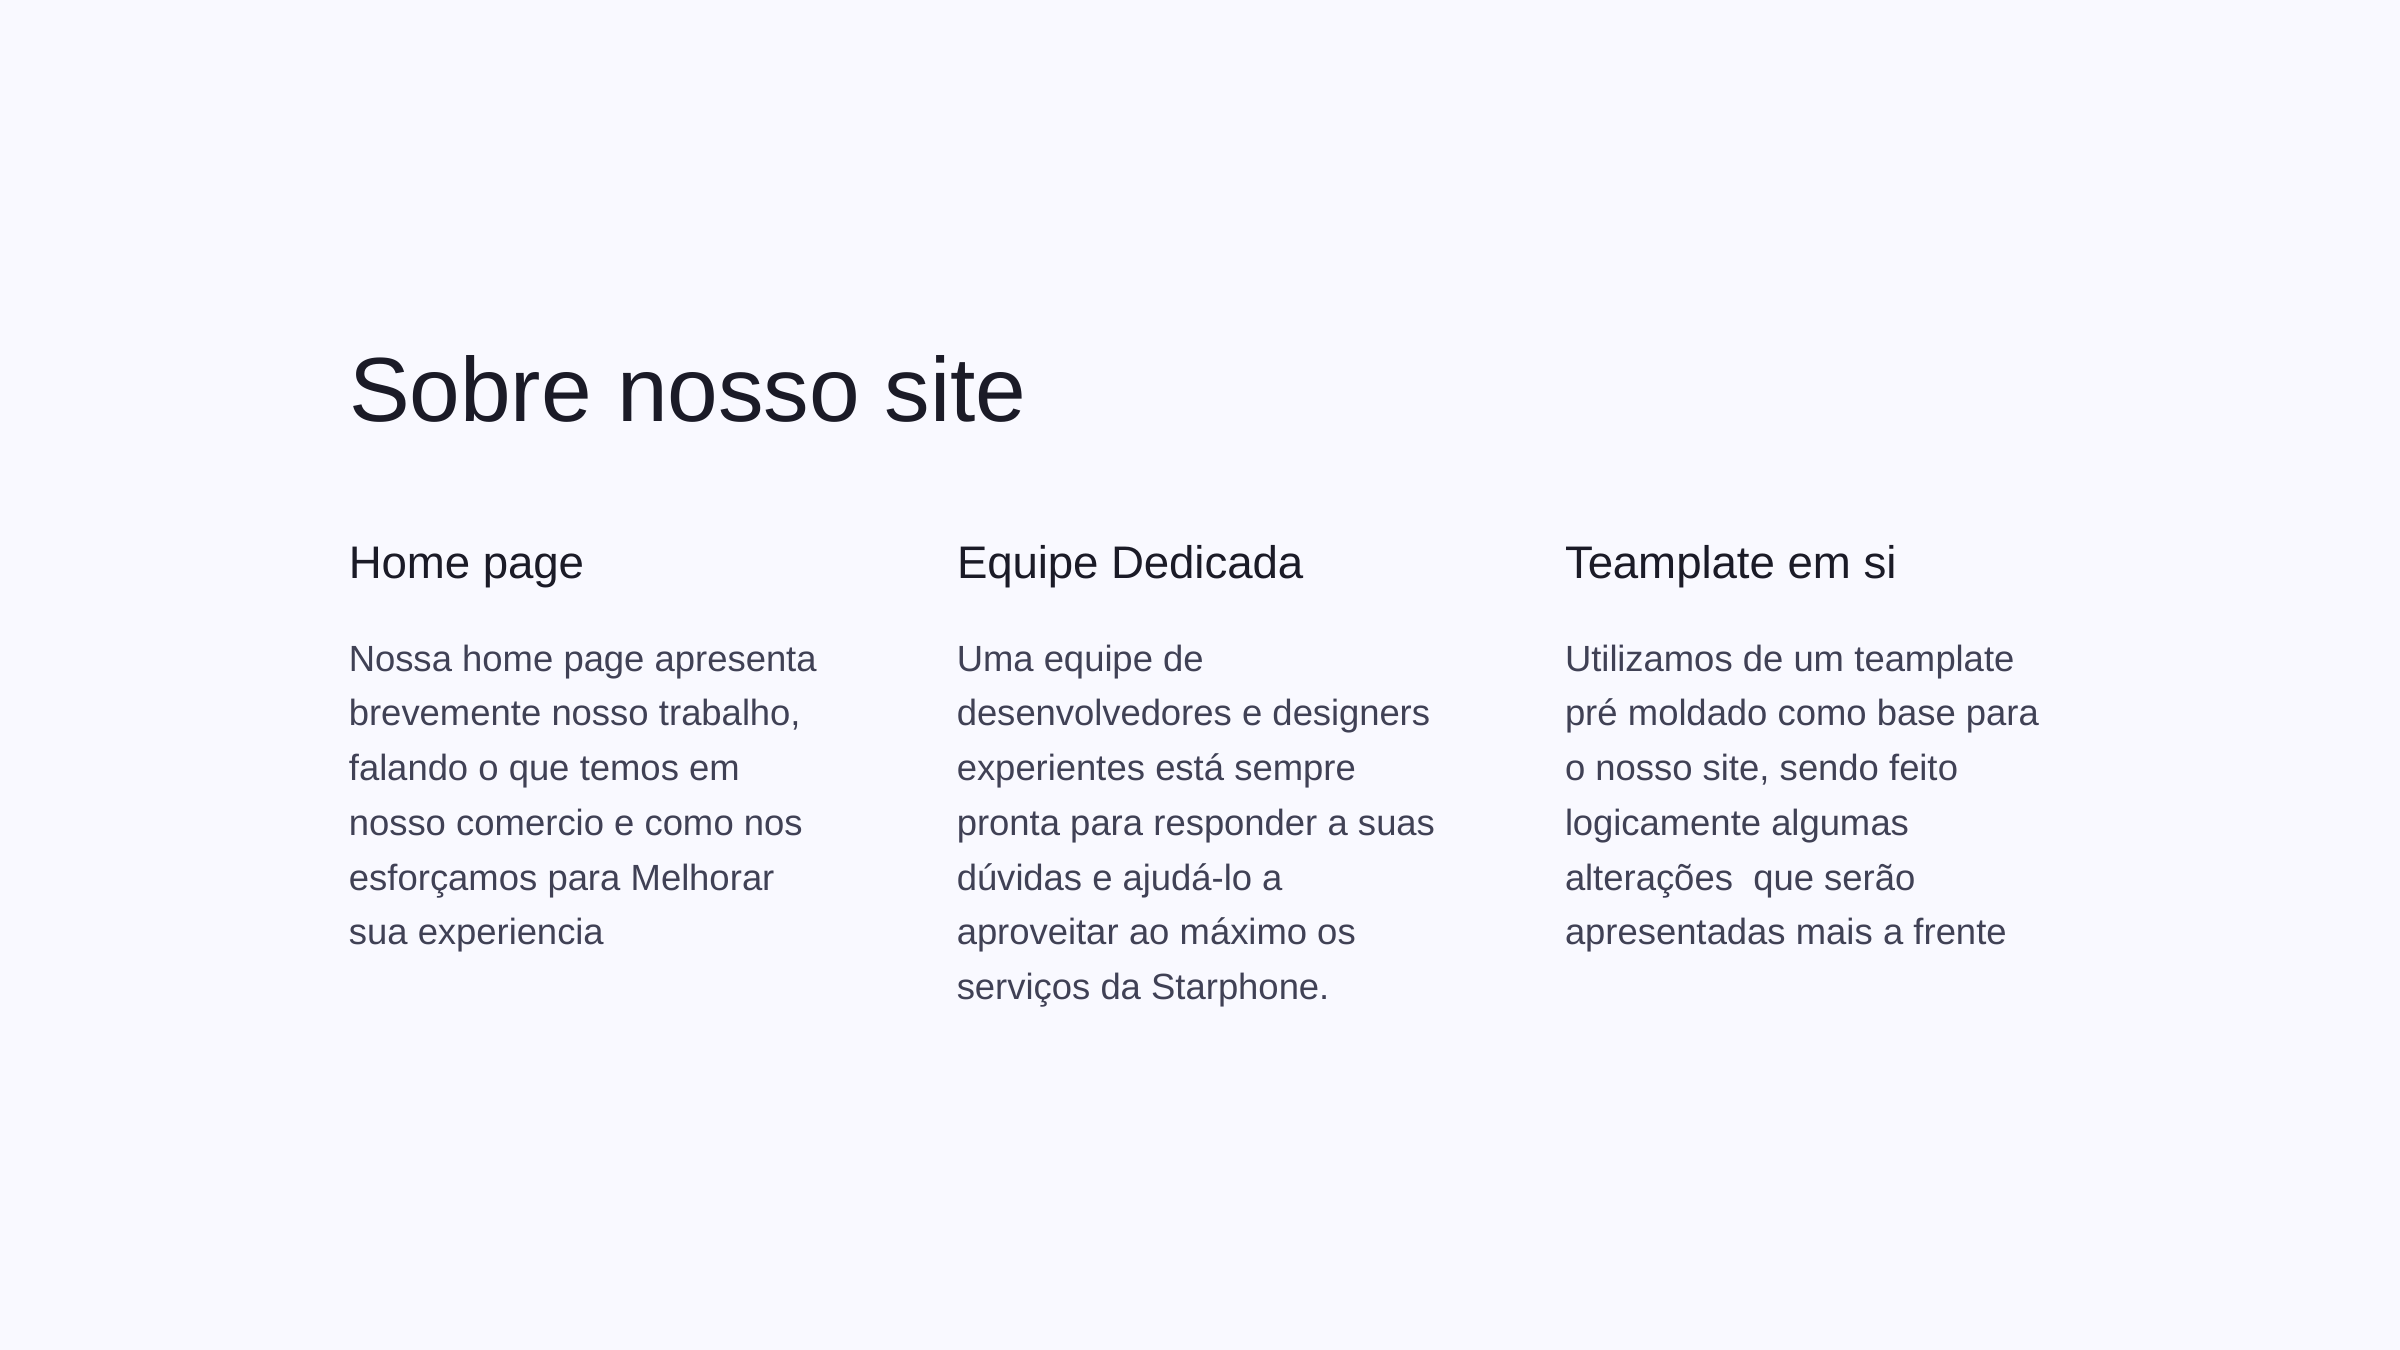

Sobre nosso site
Home page
Equipe Dedicada
Teamplate em si

Nossa home page apresenta brevemente nosso trabalho, falando o que temos em nosso comercio e como nos esforçamos para Melhorar sua experiencia
Uma equipe de desenvolvedores e designers experientes está sempre pronta para responder a suas dúvidas e ajudá-lo a aproveitar ao máximo os serviços da Starphone.
Utilizamos de um teamplate pré moldado como base para o nosso site, sendo feito logicamente algumas alterações  que serão apresentadas mais a frente